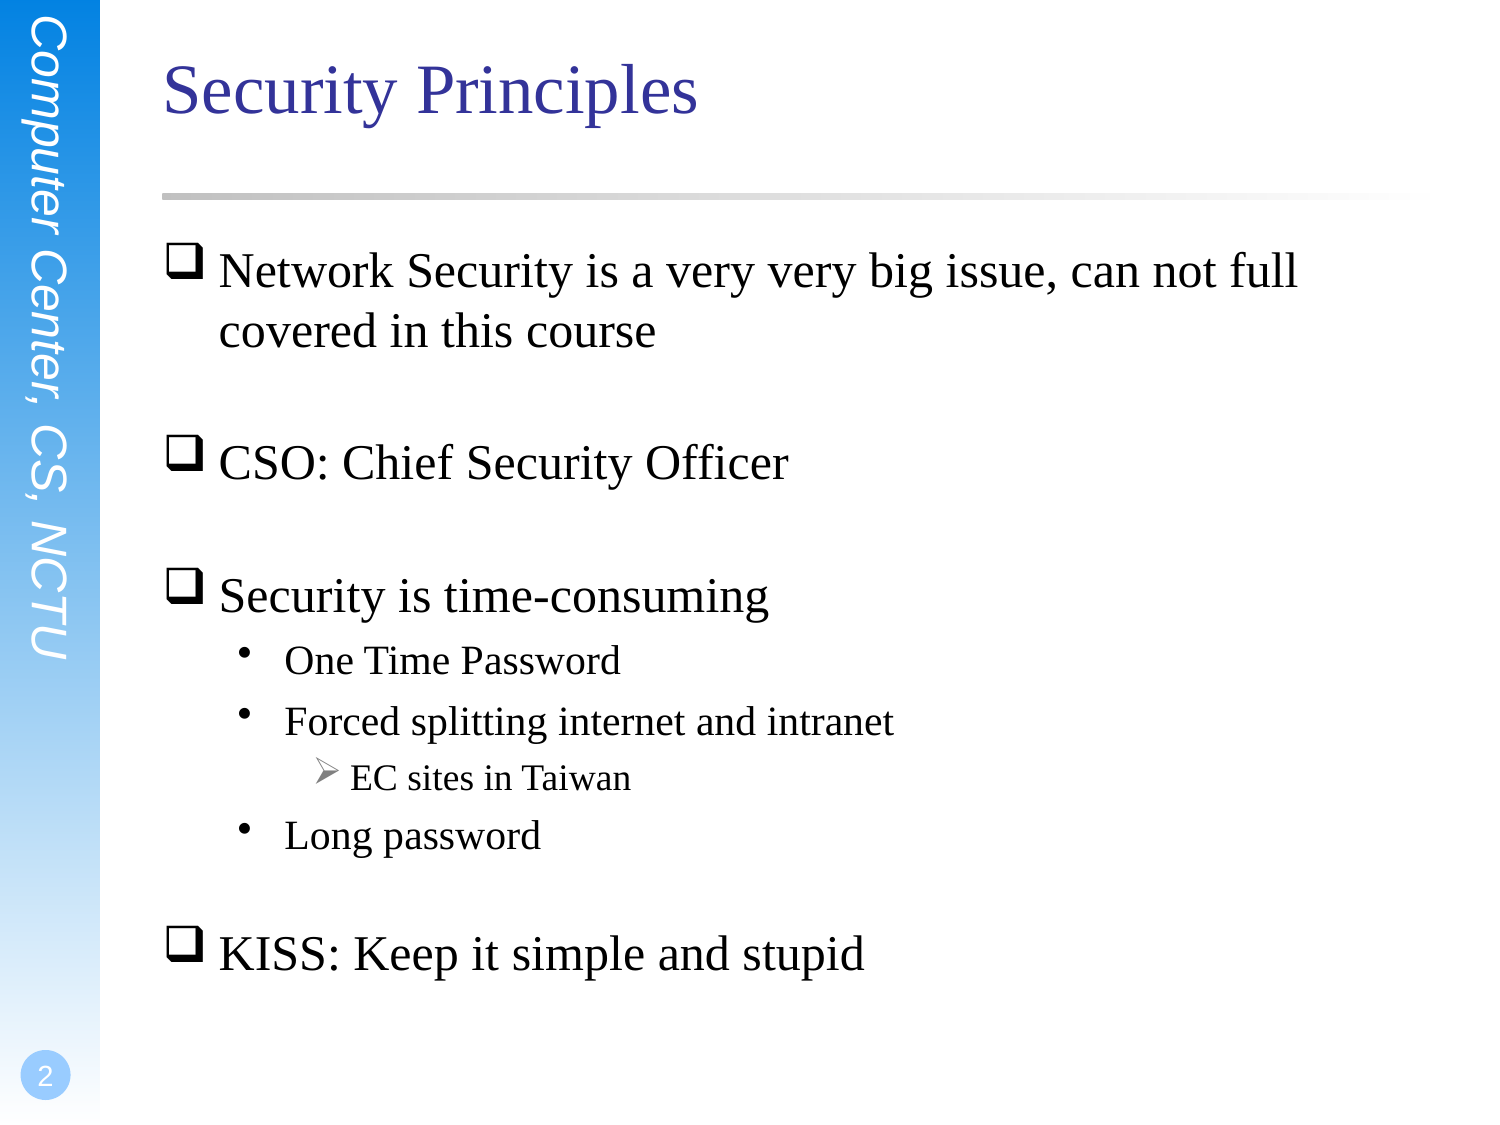

# Security Principles
Network Security is a very very big issue, can not full covered in this course
CSO: Chief Security Officer
Security is time-consuming
One Time Password
Forced splitting internet and intranet
EC sites in Taiwan
Long password
KISS: Keep it simple and stupid